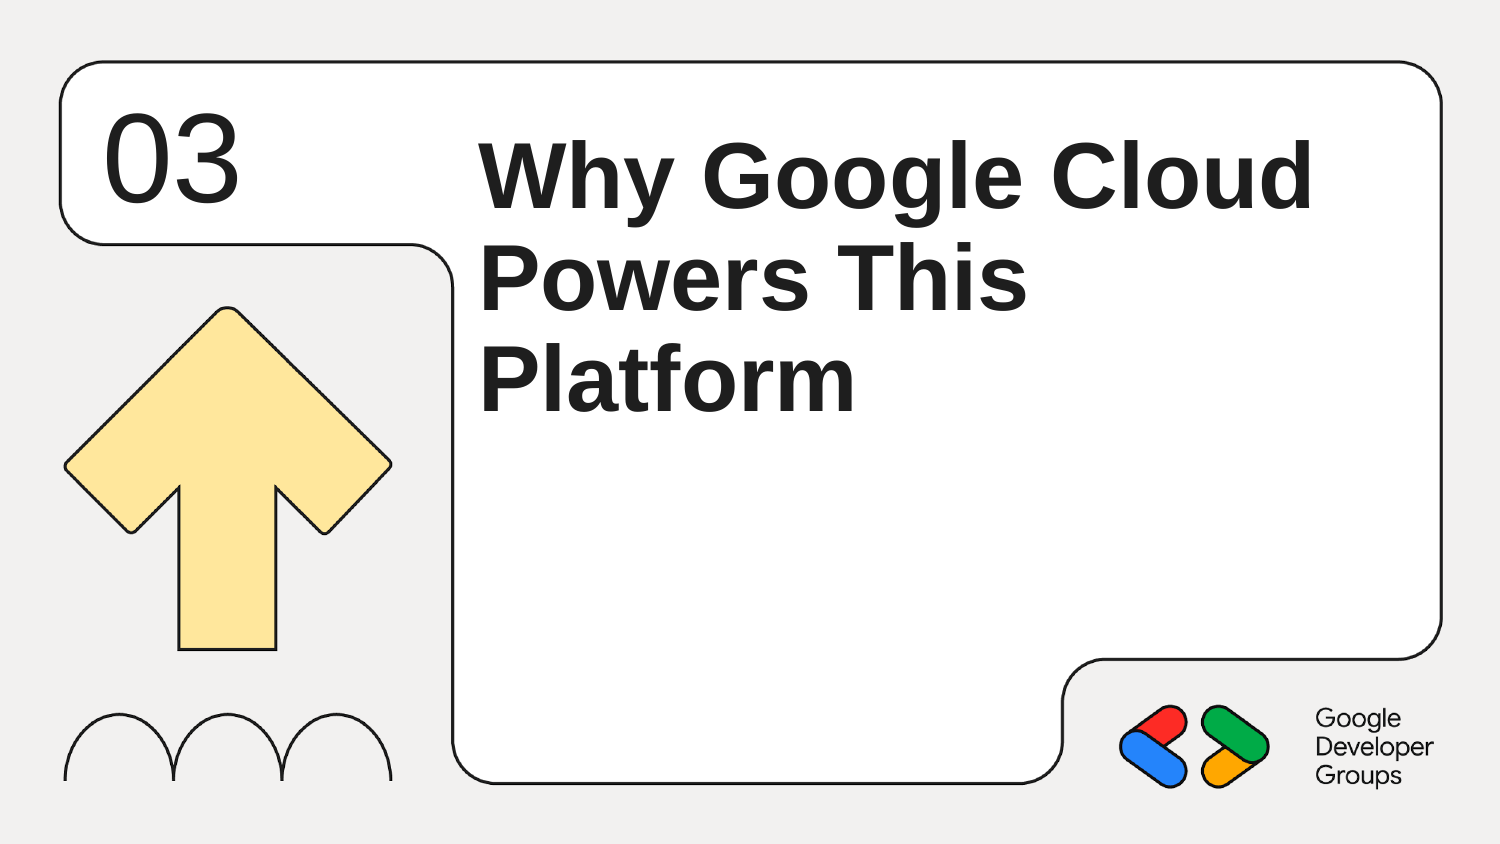

03
Why Google Cloud Powers This Platform